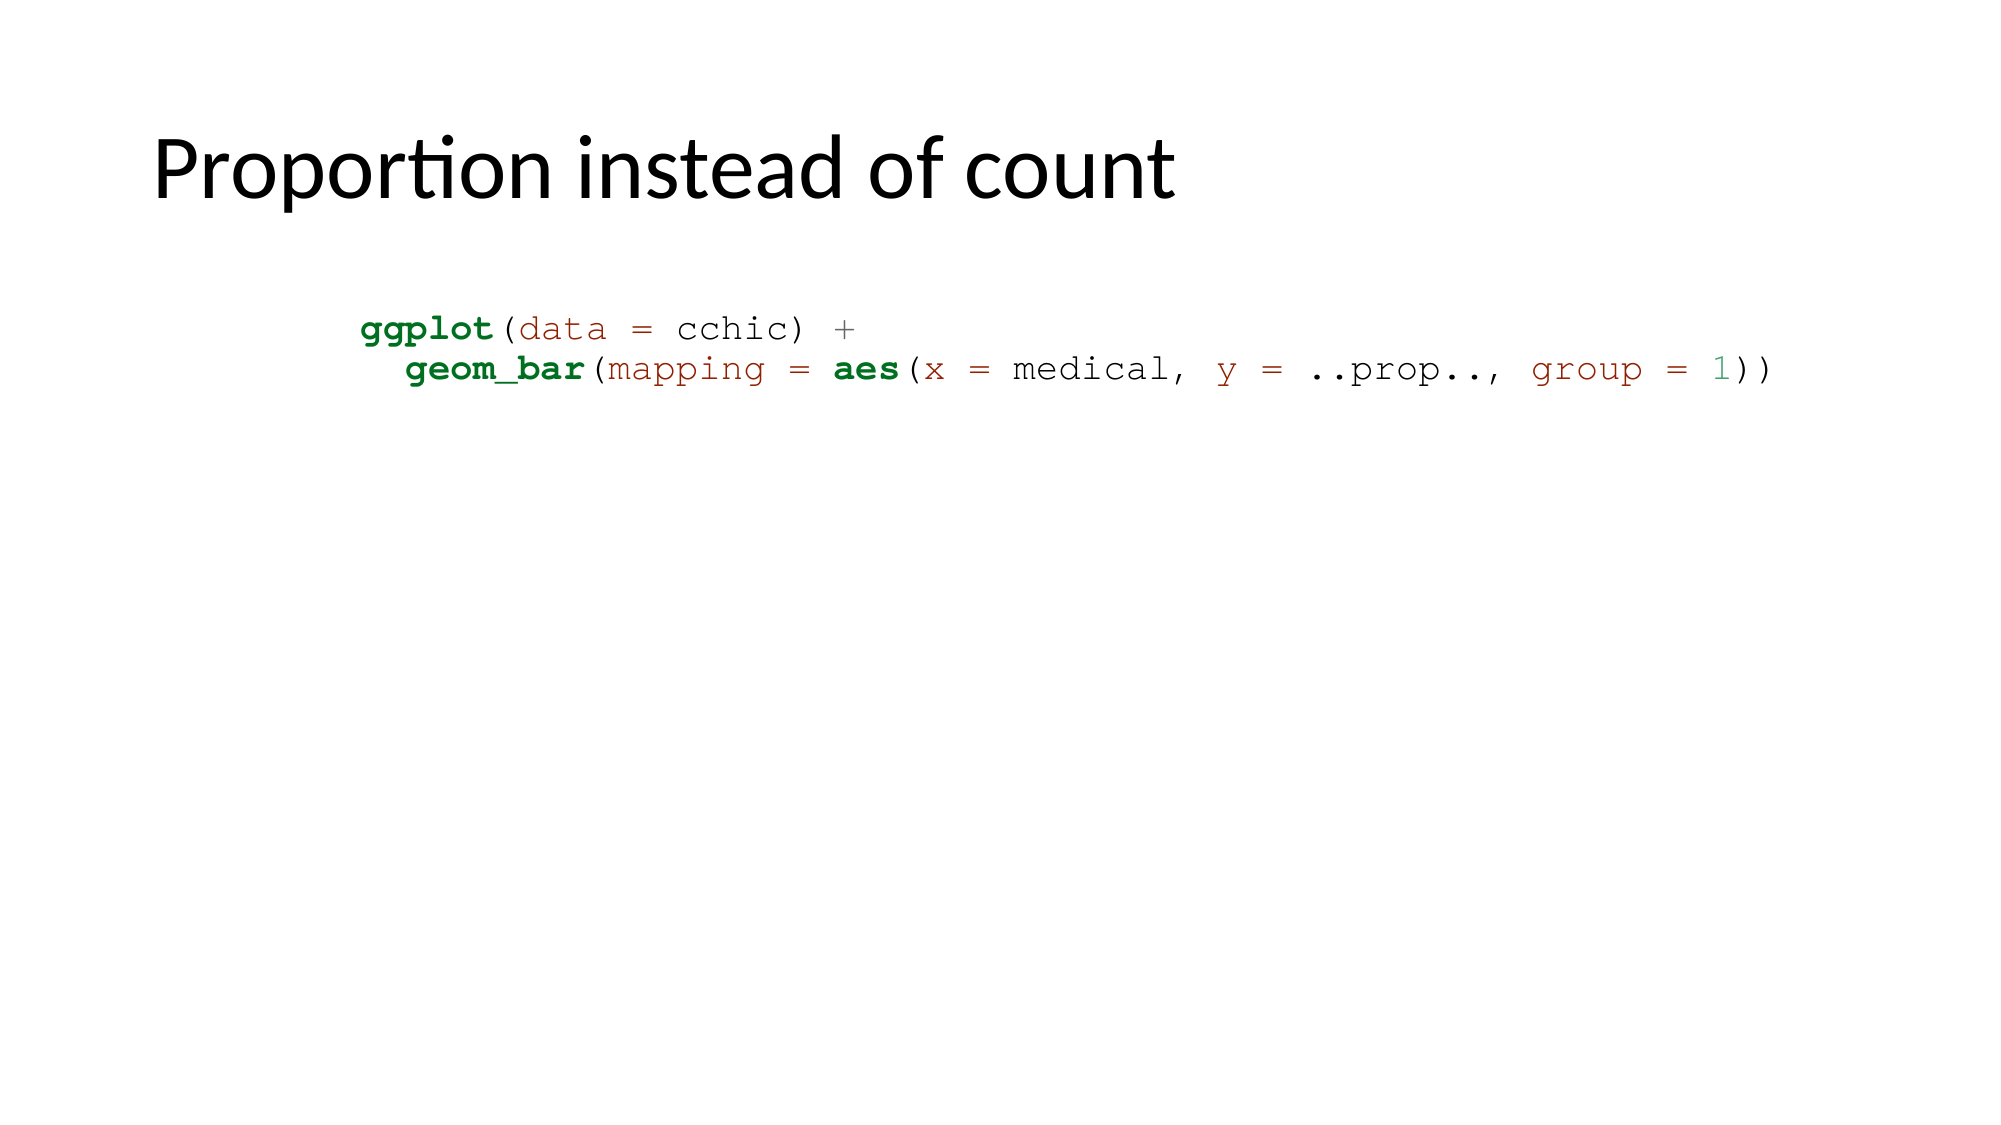

# Proportion instead of count
ggplot(data = cchic) +
  geom_bar(mapping = aes(x = medical, y = ..prop.., group = 1))